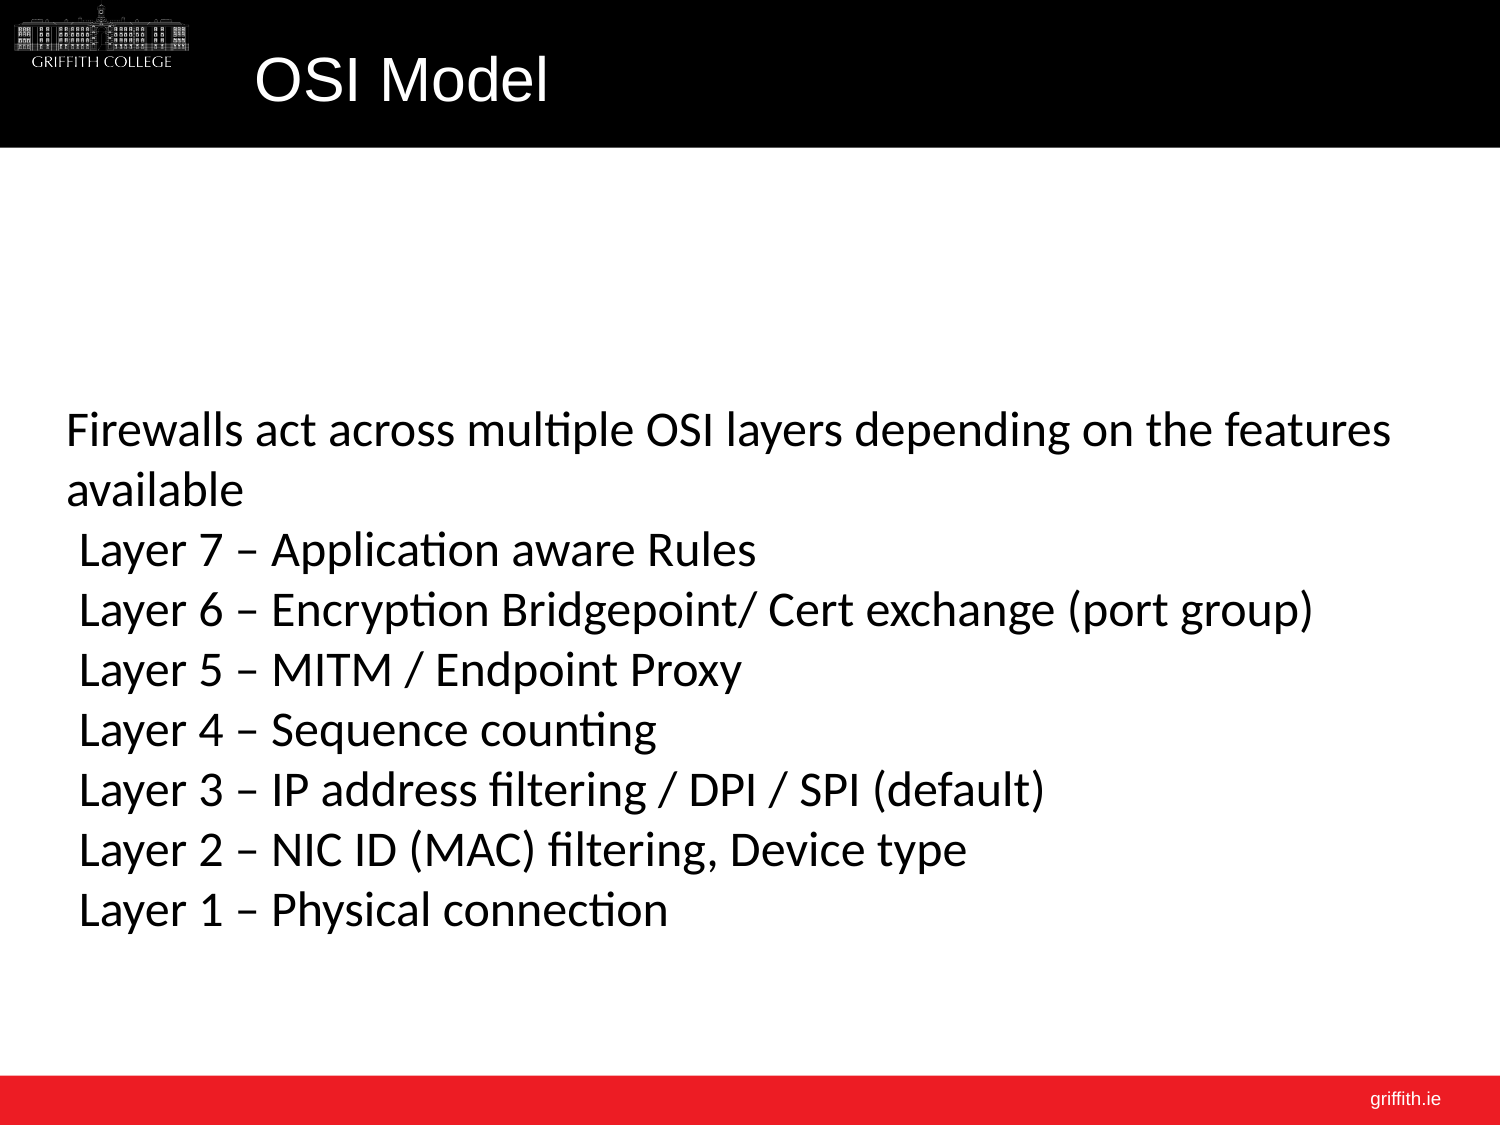

# OSI Model
Firewalls act across multiple OSI layers depending on the features available
Layer 7 – Application aware Rules
Layer 6 – Encryption Bridgepoint/ Cert exchange (port group)
Layer 5 – MITM / Endpoint Proxy
Layer 4 – Sequence counting
Layer 3 – IP address filtering / DPI / SPI (default)
Layer 2 – NIC ID (MAC) filtering, Device type
Layer 1 – Physical connection